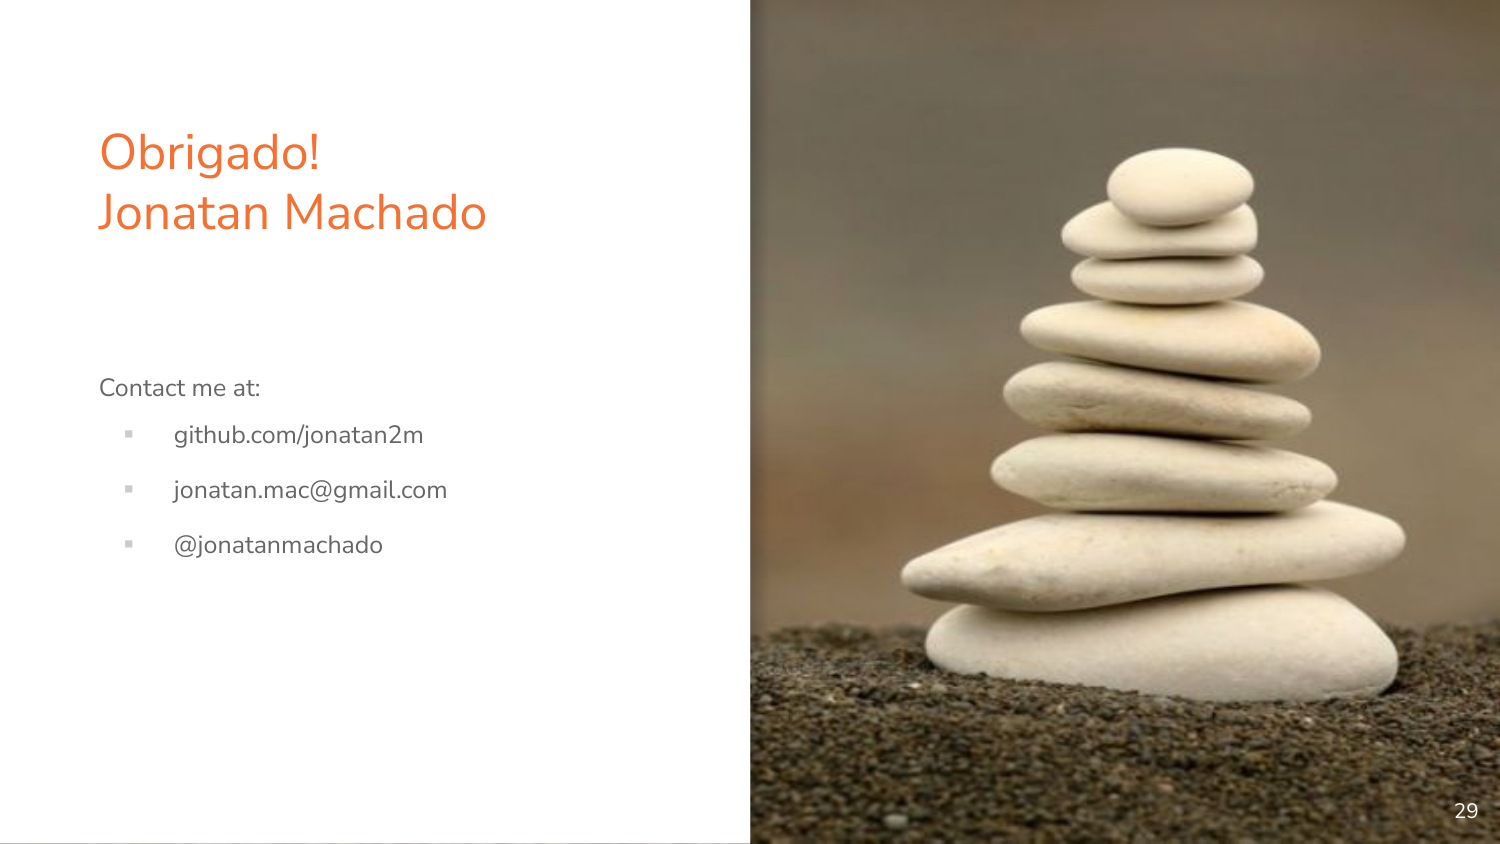

# Obrigado!
Jonatan Machado

Contact me at:
github.com/jonatan2m
jonatan.mac@gmail.com
@jonatanmachado
29